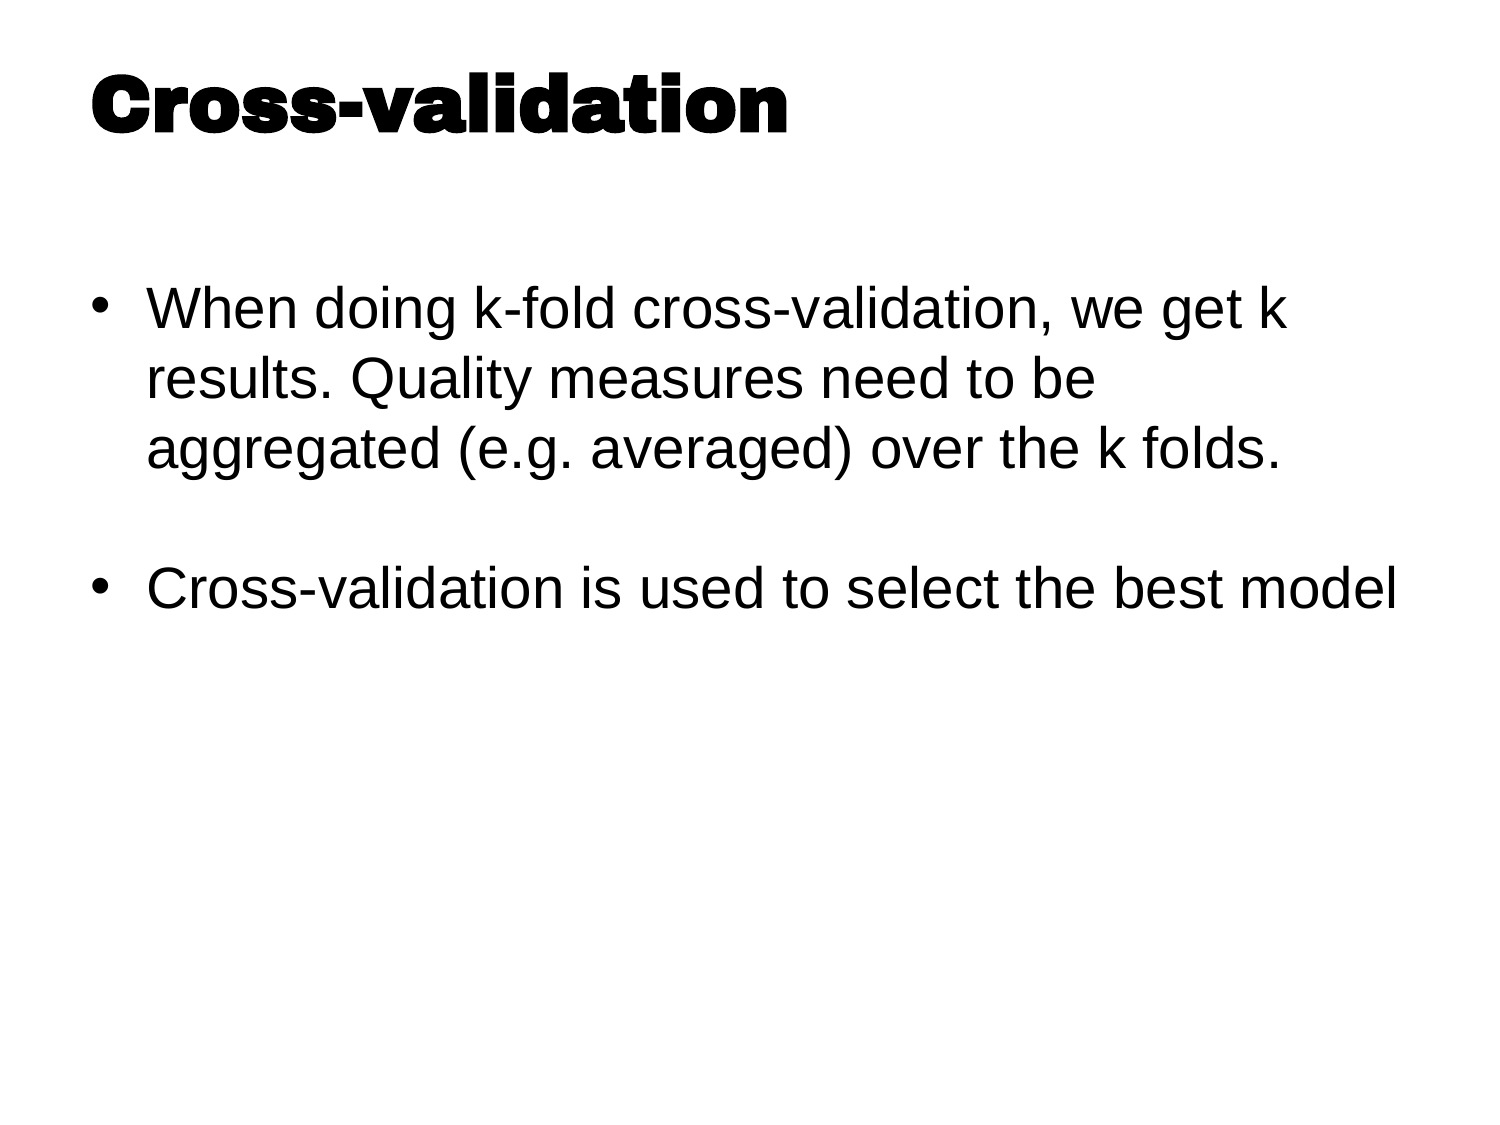

# Cross-validation
When doing k-fold cross-validation, we get k results. Quality measures need to be aggregated (e.g. averaged) over the k folds.

Cross-validation is used to select the best model